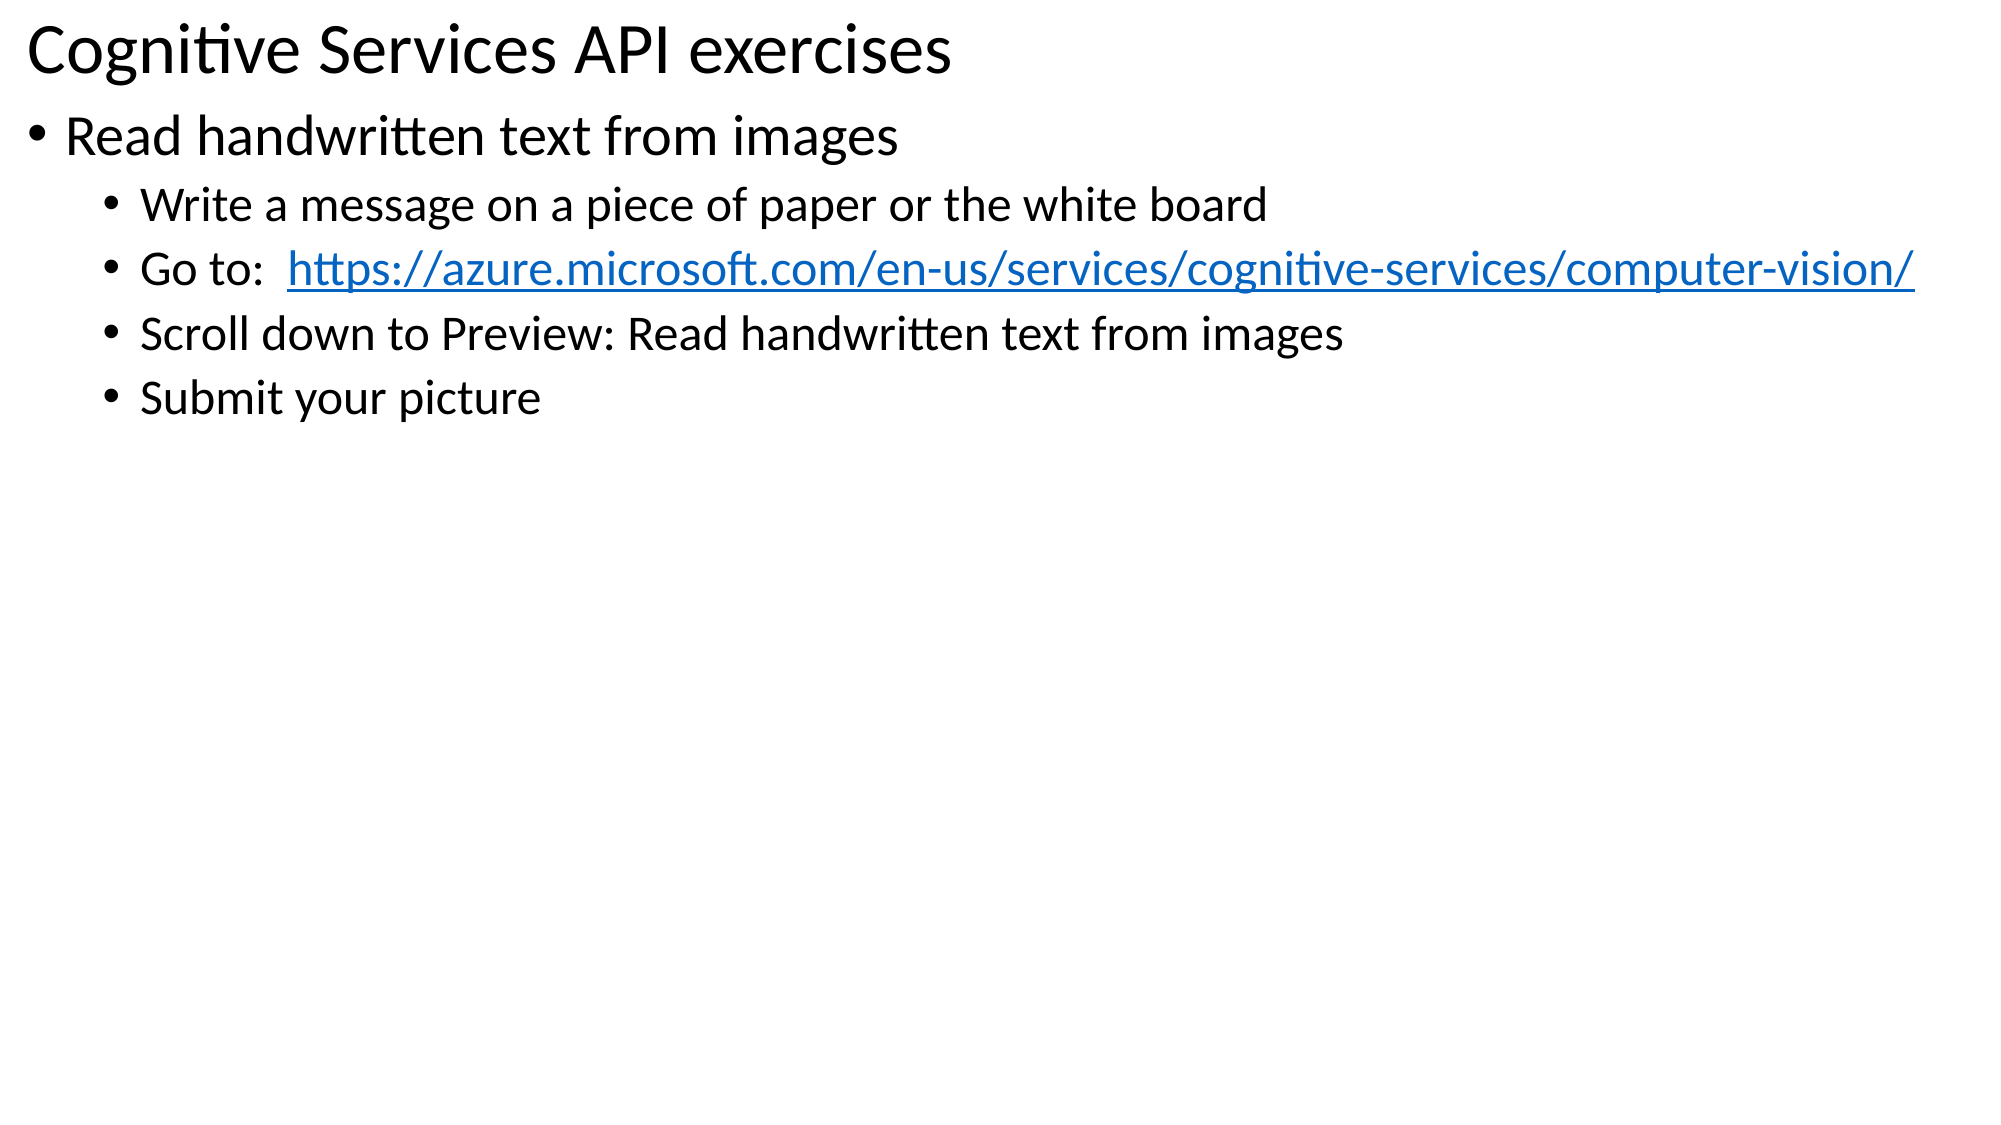

# Cognitive Services API exercises
Read handwritten text from images
Write a message on a piece of paper or the white board
Go to:  https://azure.microsoft.com/en-us/services/cognitive-services/computer-vision/
Scroll down to Preview: Read handwritten text from images
Submit your picture